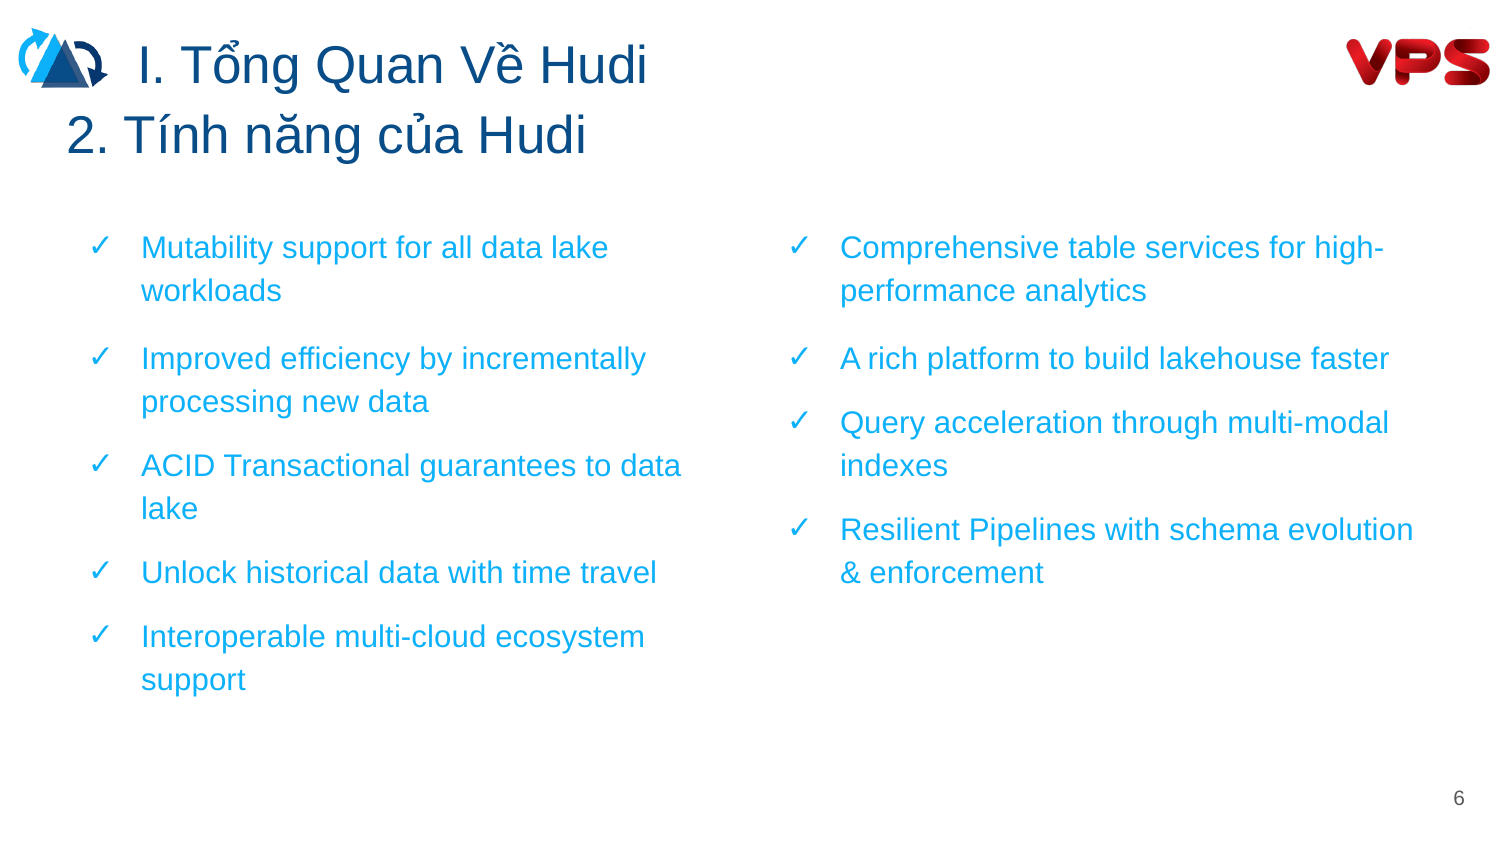

I. Tổng Quan Về Hudi
# 2. Tính năng của Hudi
Mutability support for all data lake workloads
Improved efficiency by incrementally processing new data
ACID Transactional guarantees to data lake
Unlock historical data with time travel
Interoperable multi-cloud ecosystem support
Comprehensive table services for high-performance analytics
A rich platform to build lakehouse faster
Query acceleration through multi-modal indexes
Resilient Pipelines with schema evolution & enforcement
6